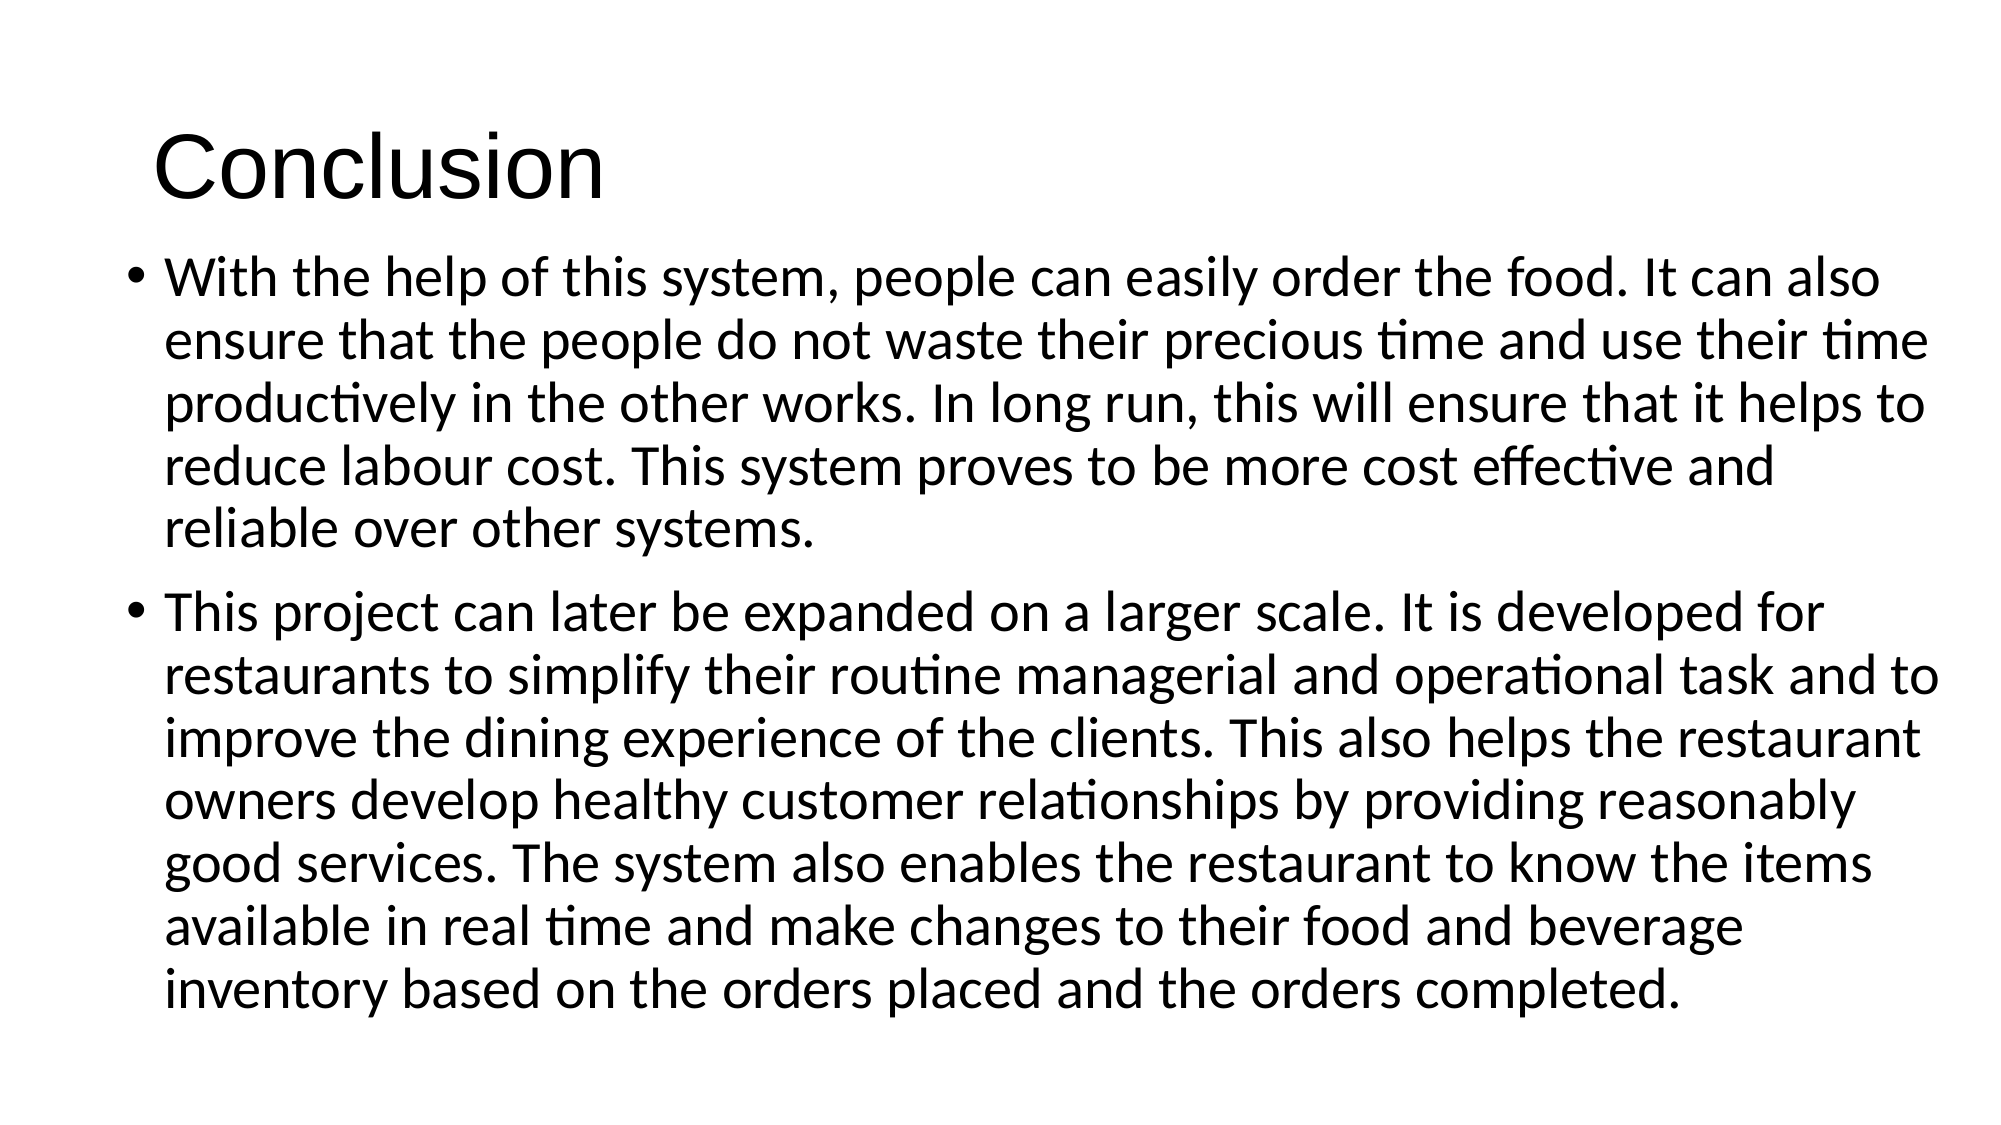

# Conclusion
With the help of this system, people can easily order the food. It can also ensure that the people do not waste their precious time and use their time productively in the other works. In long run, this will ensure that it helps to reduce labour cost. This system proves to be more cost effective and reliable over other systems.
This project can later be expanded on a larger scale. It is developed for restaurants to simplify their routine managerial and operational task and to improve the dining experience of the clients. This also helps the restaurant owners develop healthy customer relationships by providing reasonably good services. The system also enables the restaurant to know the items available in real time and make changes to their food and beverage inventory based on the orders placed and the orders completed.